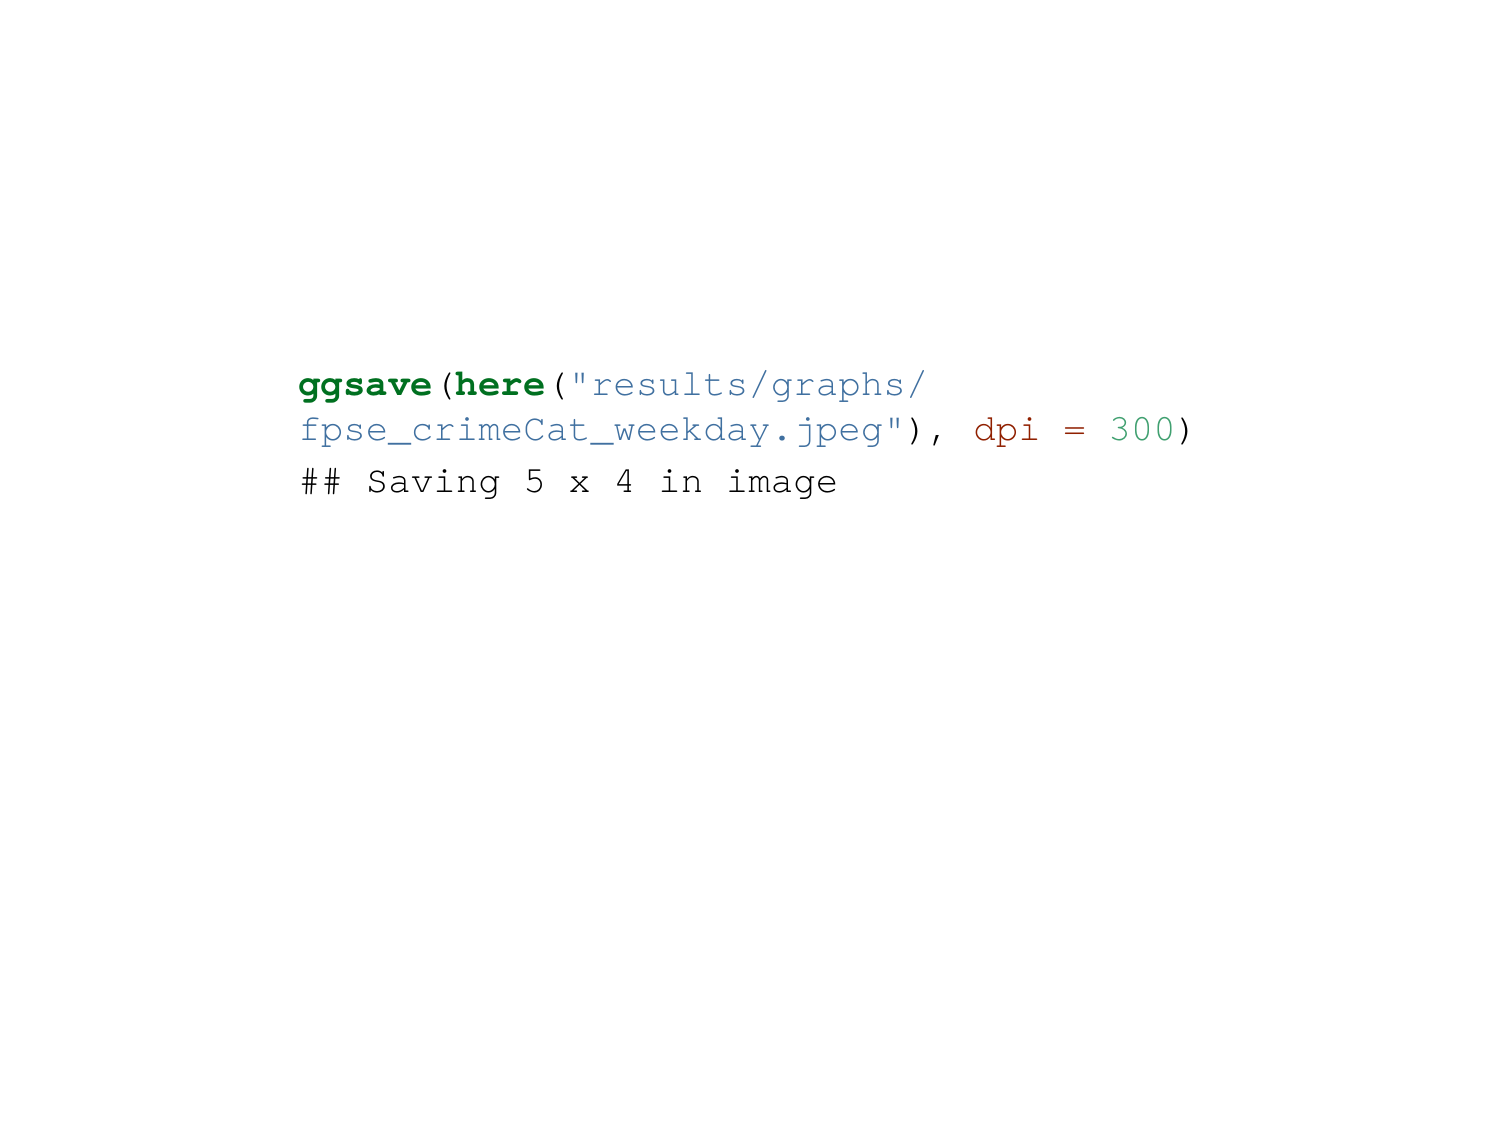

ggsave(here("results/graphs/fpse_crimeCat_weekday.jpeg"), dpi = 300)
## Saving 5 x 4 in image